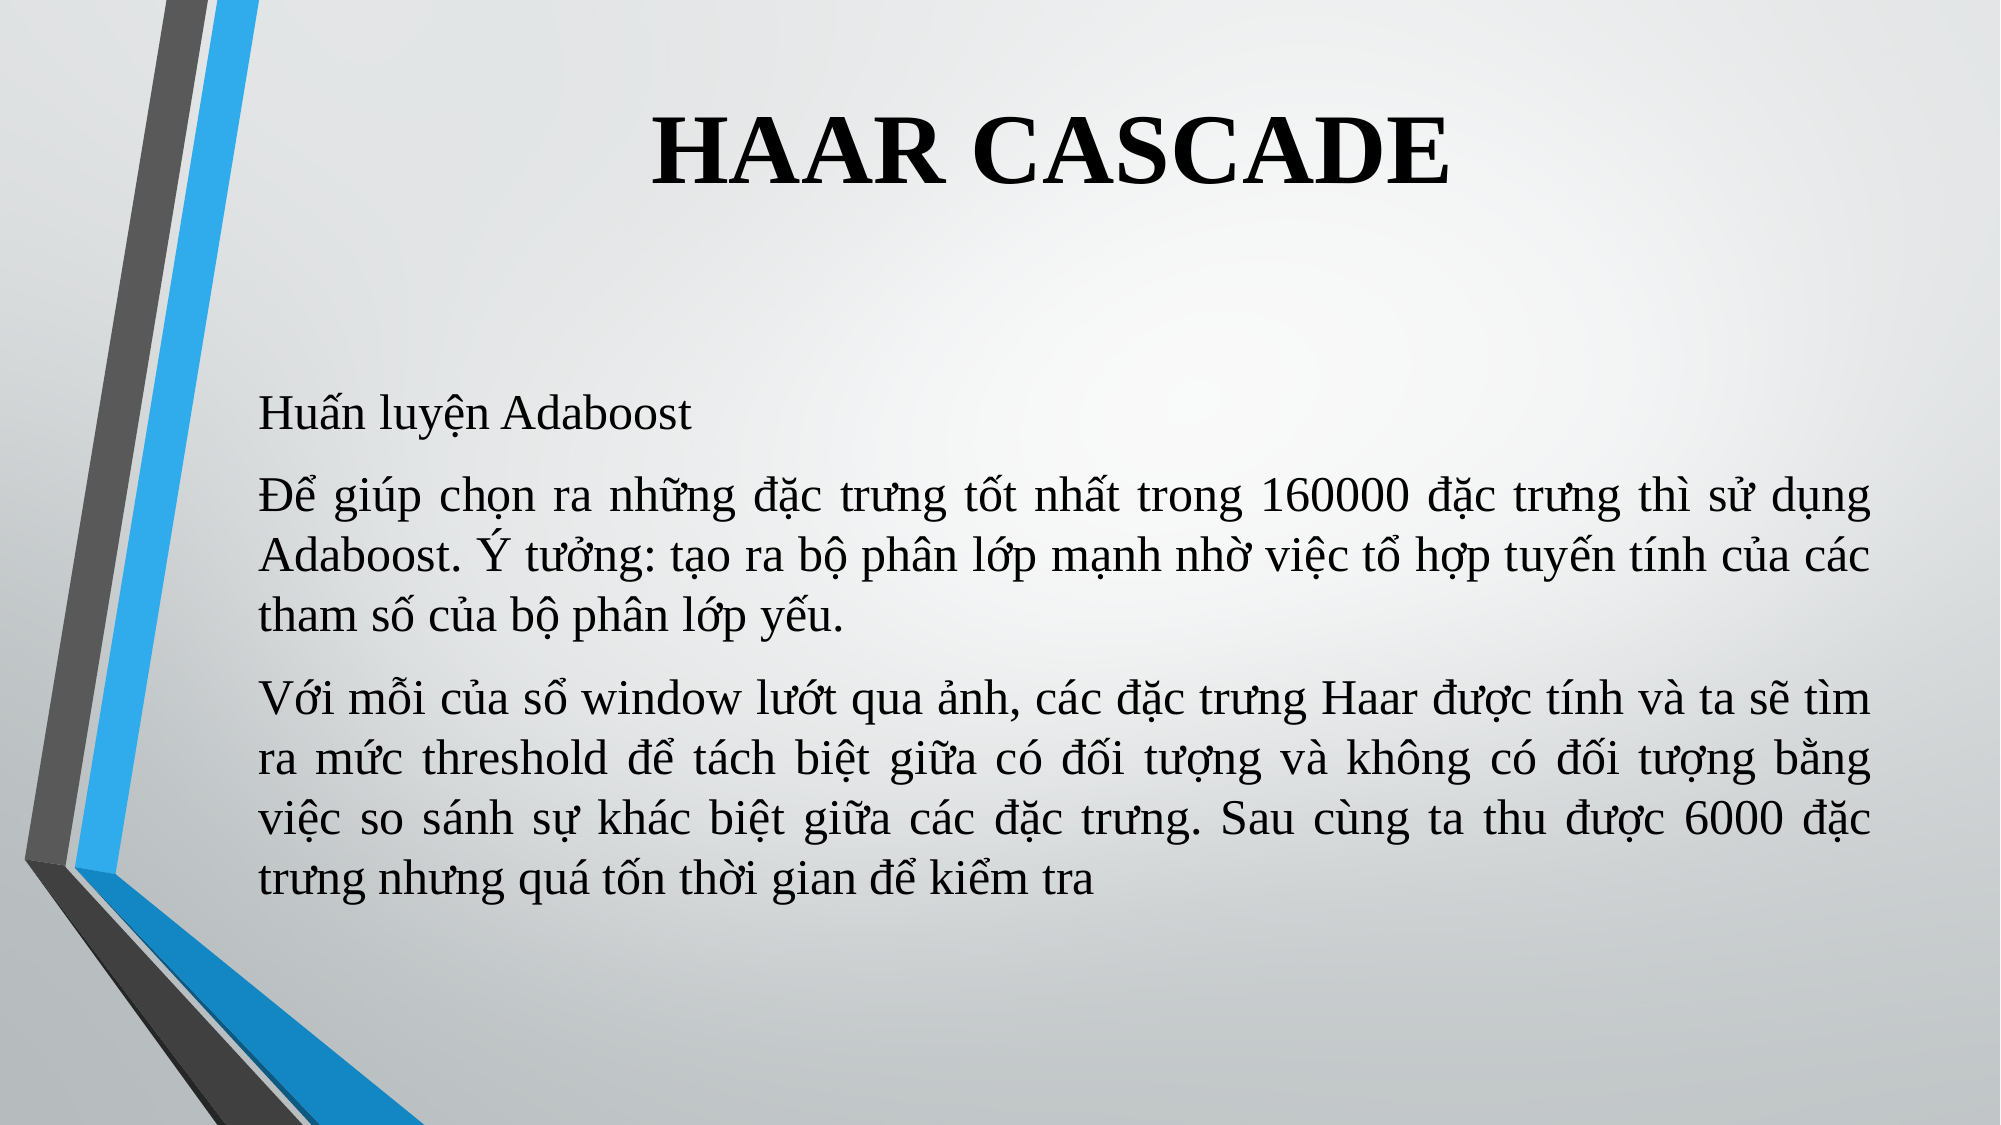

# HAAR CASCADE
Huấn luyện Adaboost
Để giúp chọn ra những đặc trưng tốt nhất trong 160000 đặc trưng thì sử dụng Adaboost. Ý tưởng: tạo ra bộ phân lớp mạnh nhờ việc tổ hợp tuyến tính của các tham số của bộ phân lớp yếu.
Với mỗi của sổ window lướt qua ảnh, các đặc trưng Haar được tính và ta sẽ tìm ra mức threshold để tách biệt giữa có đối tượng và không có đối tượng bằng việc so sánh sự khác biệt giữa các đặc trưng. Sau cùng ta thu được 6000 đặc trưng nhưng quá tốn thời gian để kiểm tra